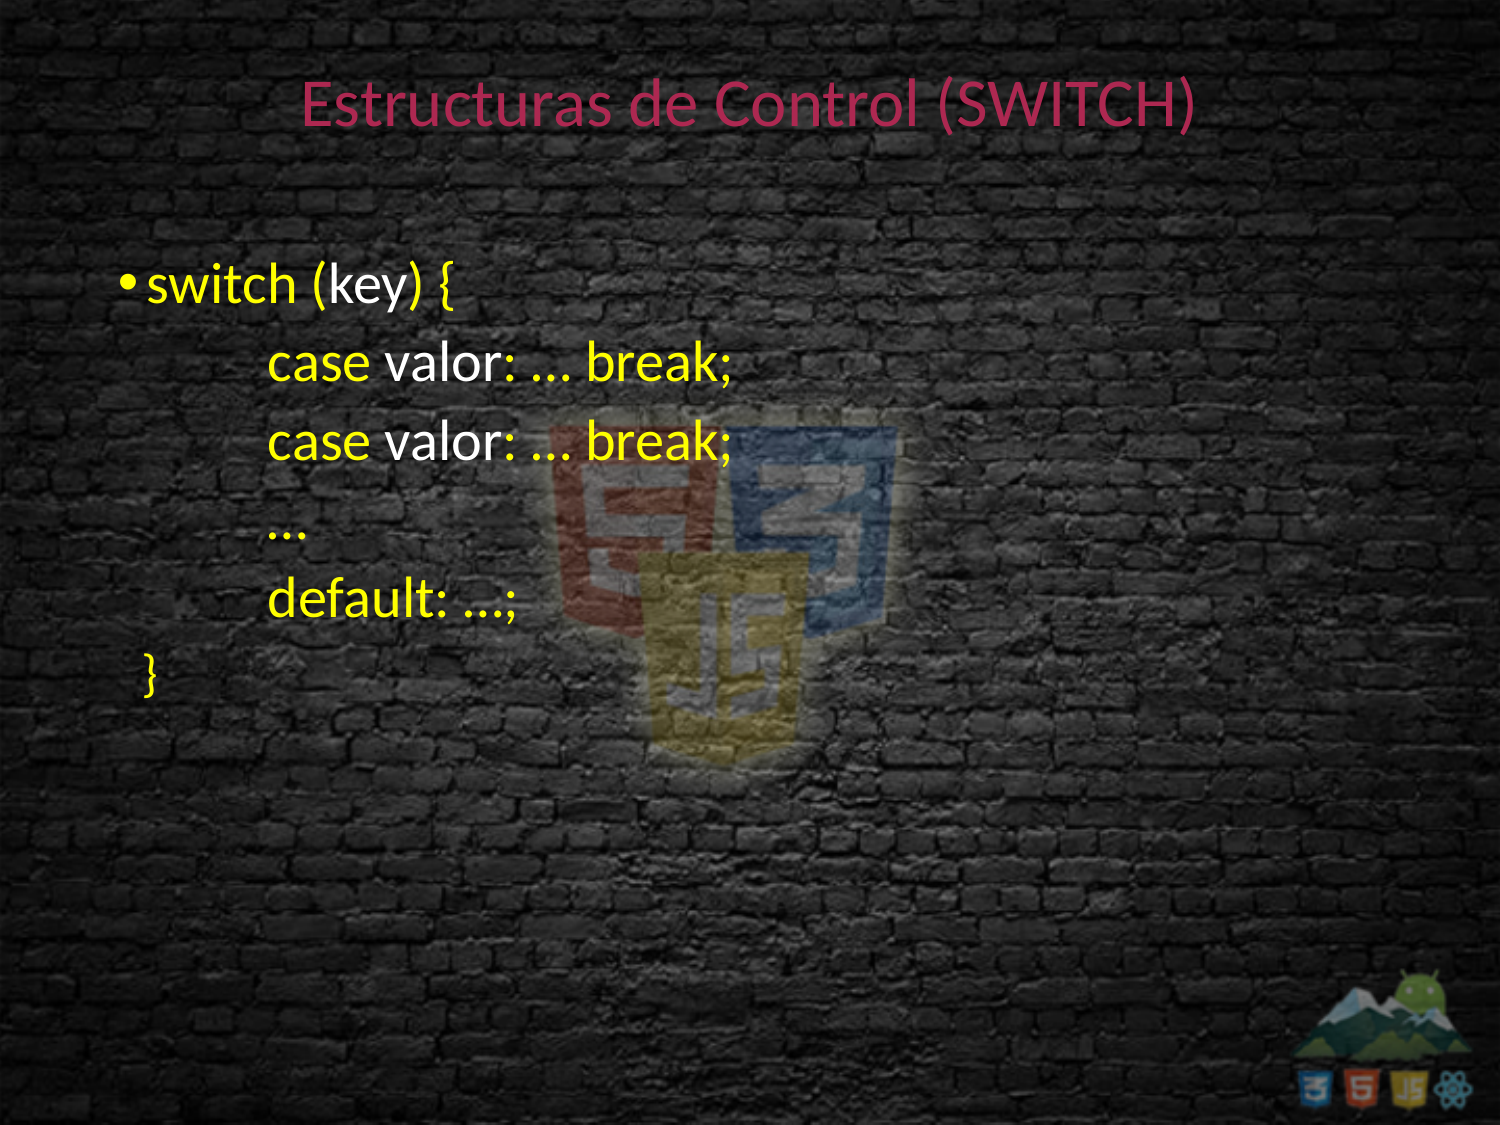

# Estructuras de Control (SWITCH)
switch (key) {
	case valor: … break;
	case valor: … break;
	…
	default: …;
  }